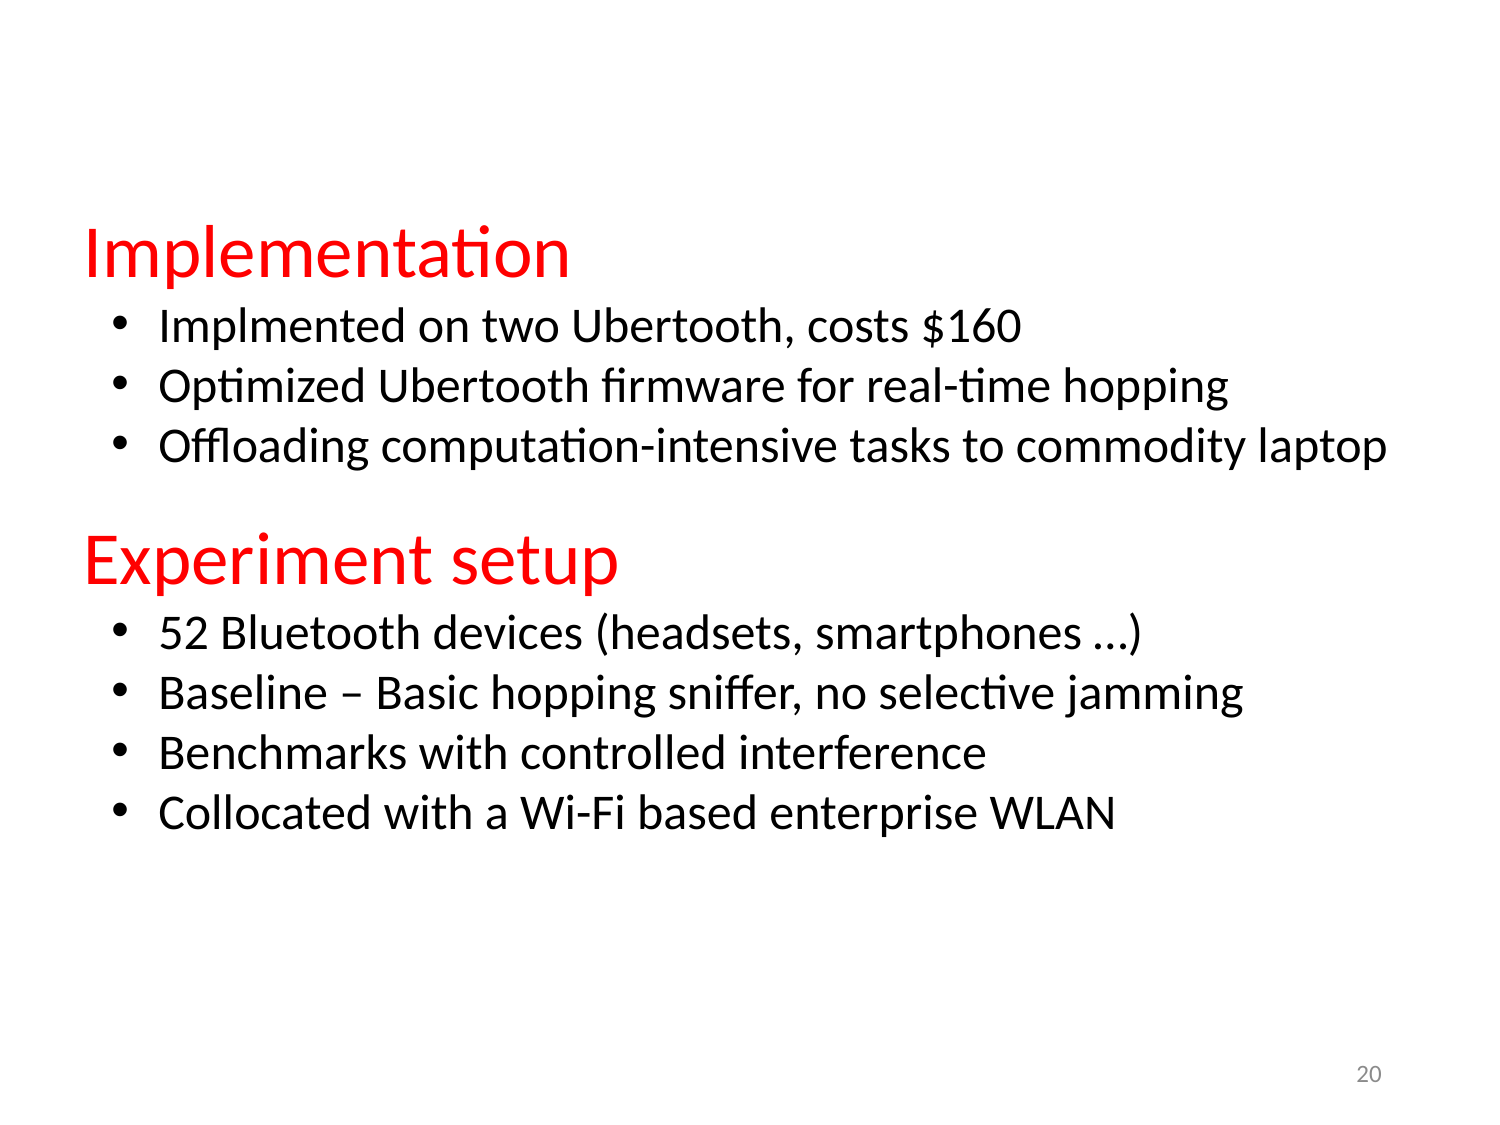

Implementation
Implmented on two Ubertooth, costs $160
Optimized Ubertooth firmware for real-time hopping
Offloading computation-intensive tasks to commodity laptop
Experiment setup
52 Bluetooth devices (headsets, smartphones …)
Baseline – Basic hopping sniffer, no selective jamming
Benchmarks with controlled interference
Collocated with a Wi-Fi based enterprise WLAN

20